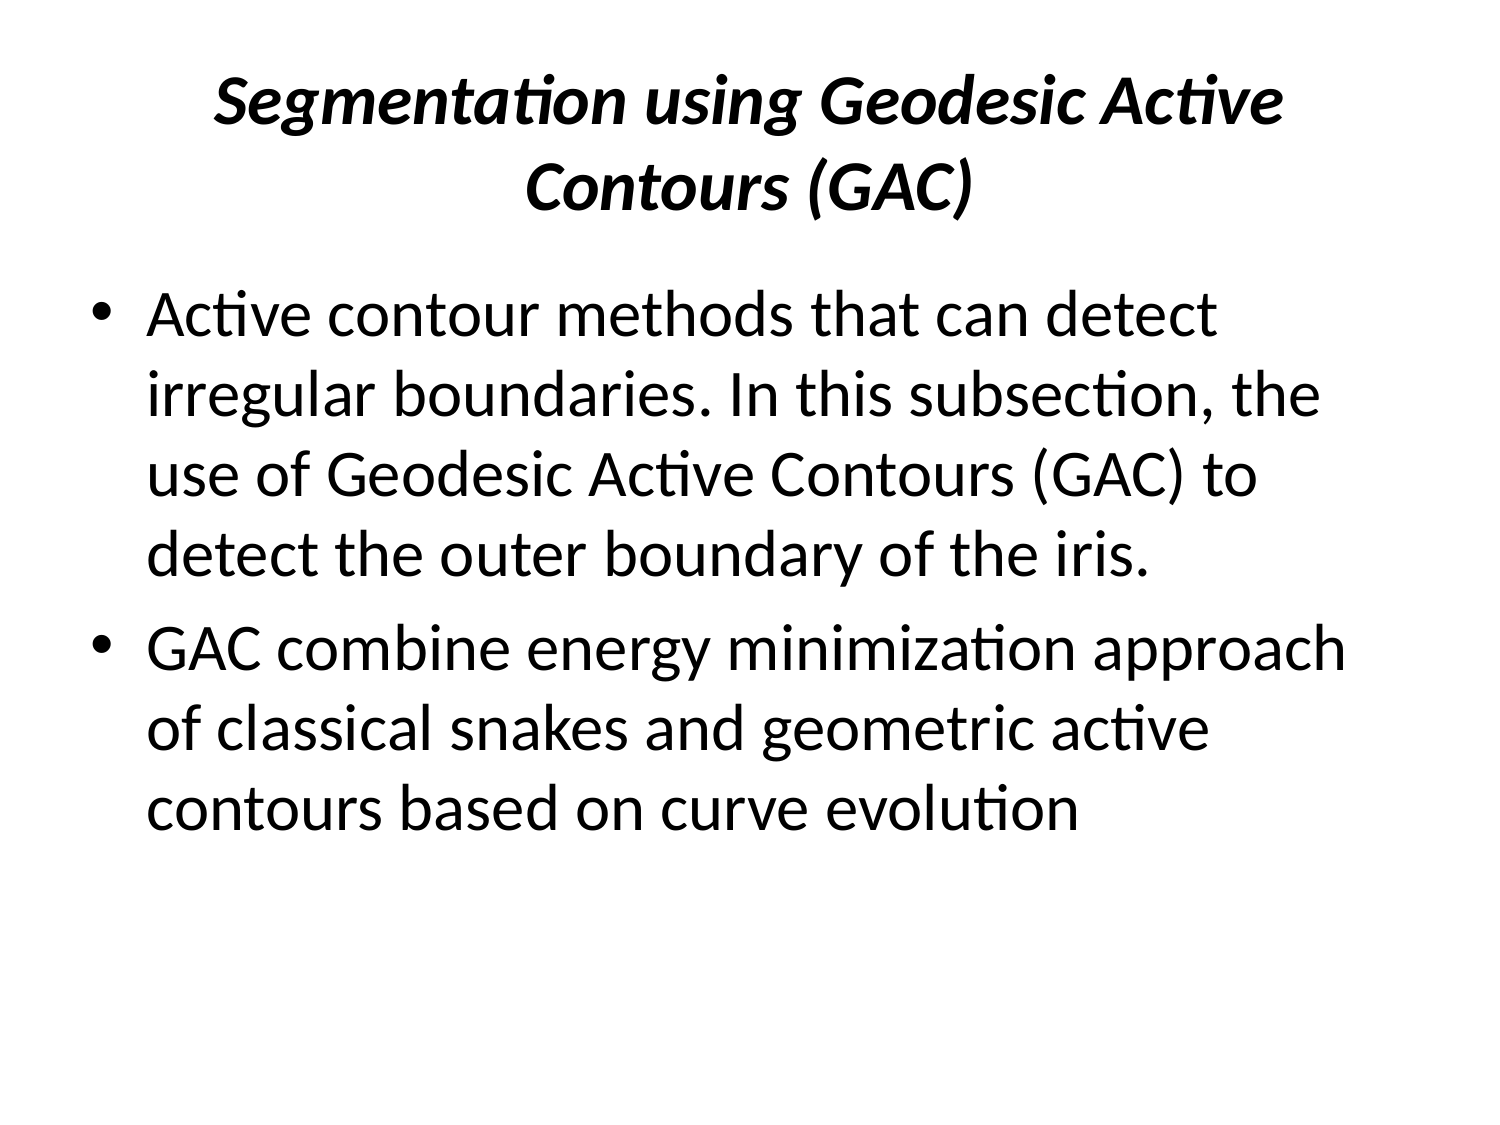

# Segmentation using Geodesic Active Contours (GAC)
Active contour methods that can detect irregular boundaries. In this subsection, the use of Geodesic Active Contours (GAC) to detect the outer boundary of the iris.
GAC combine energy minimization approach of classical snakes and geometric active contours based on curve evolution